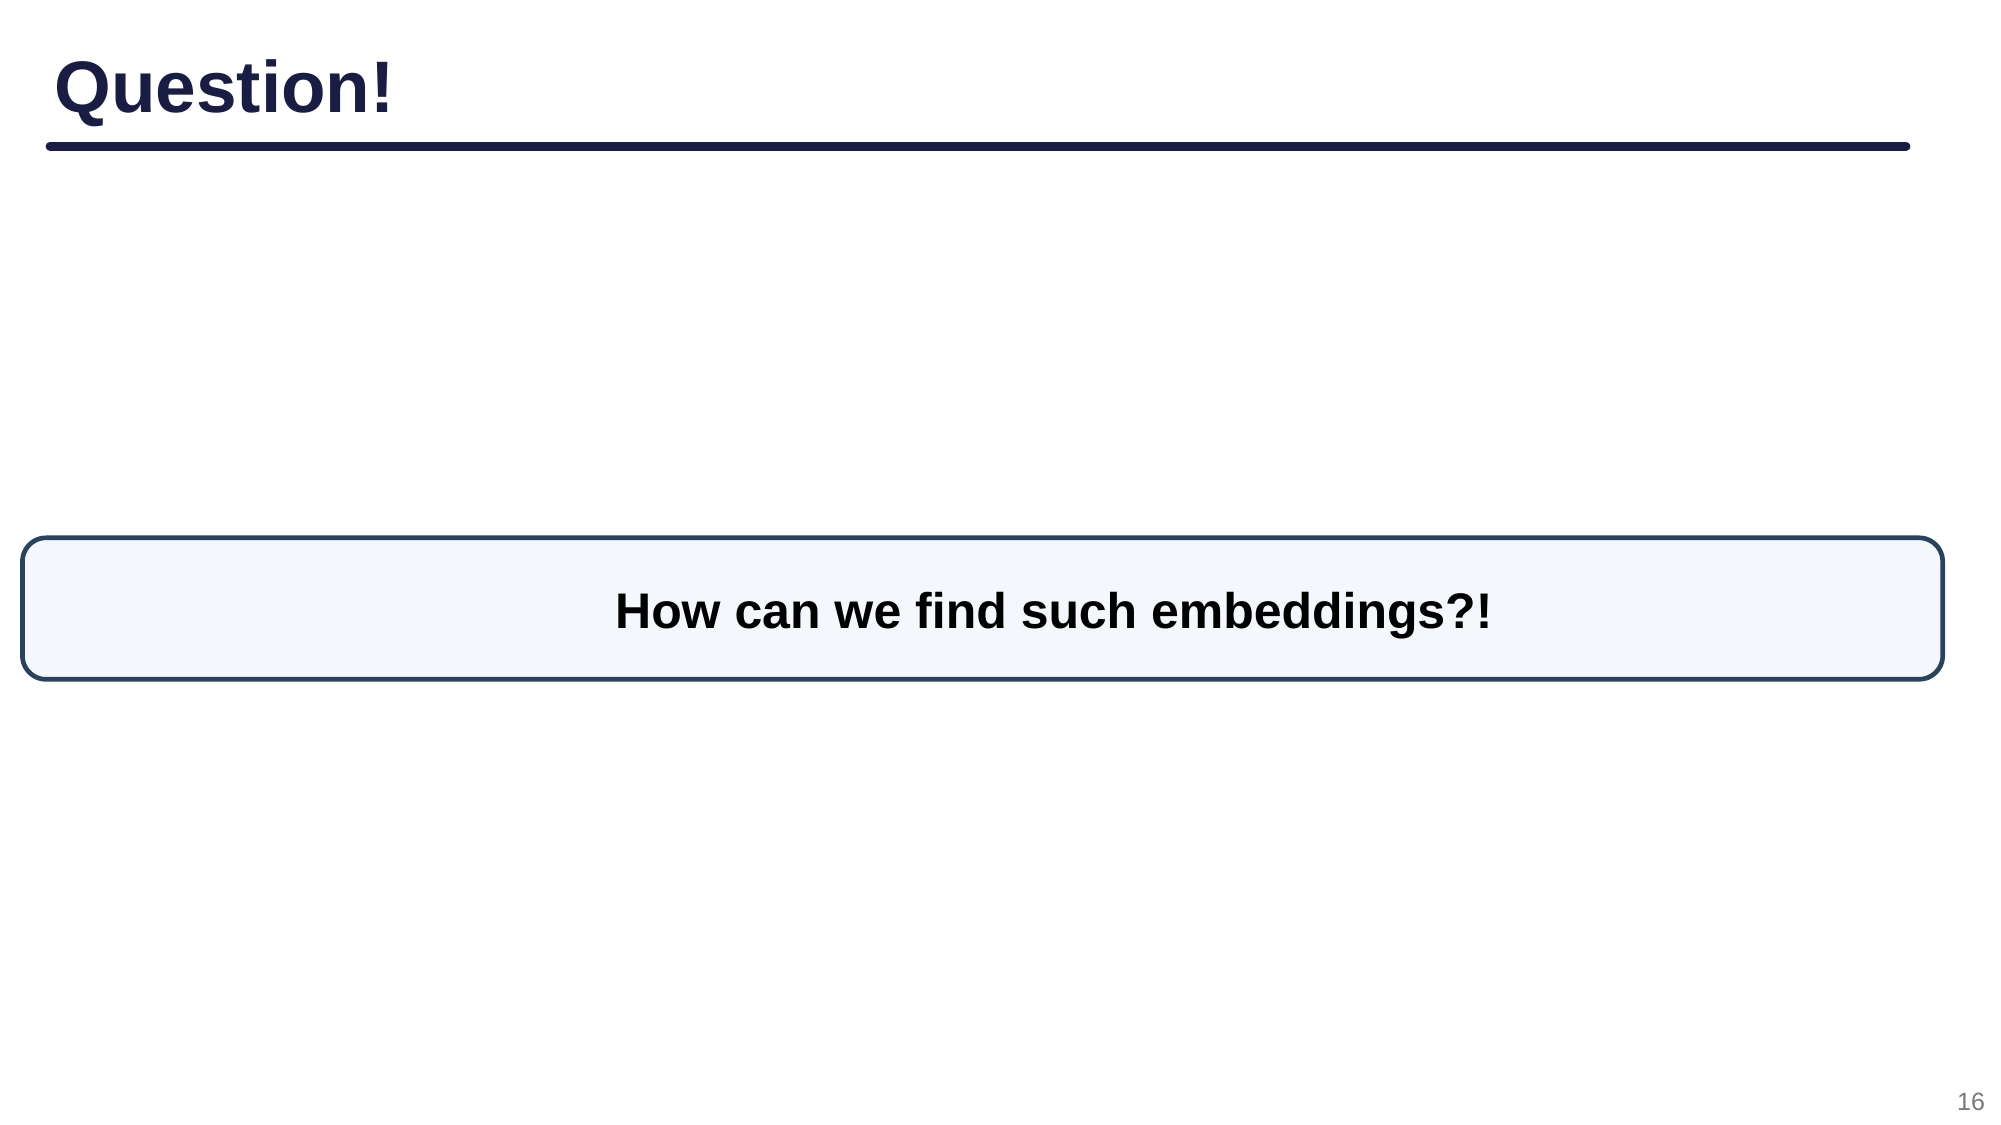

# Question!

How can we find such embeddings?!
16